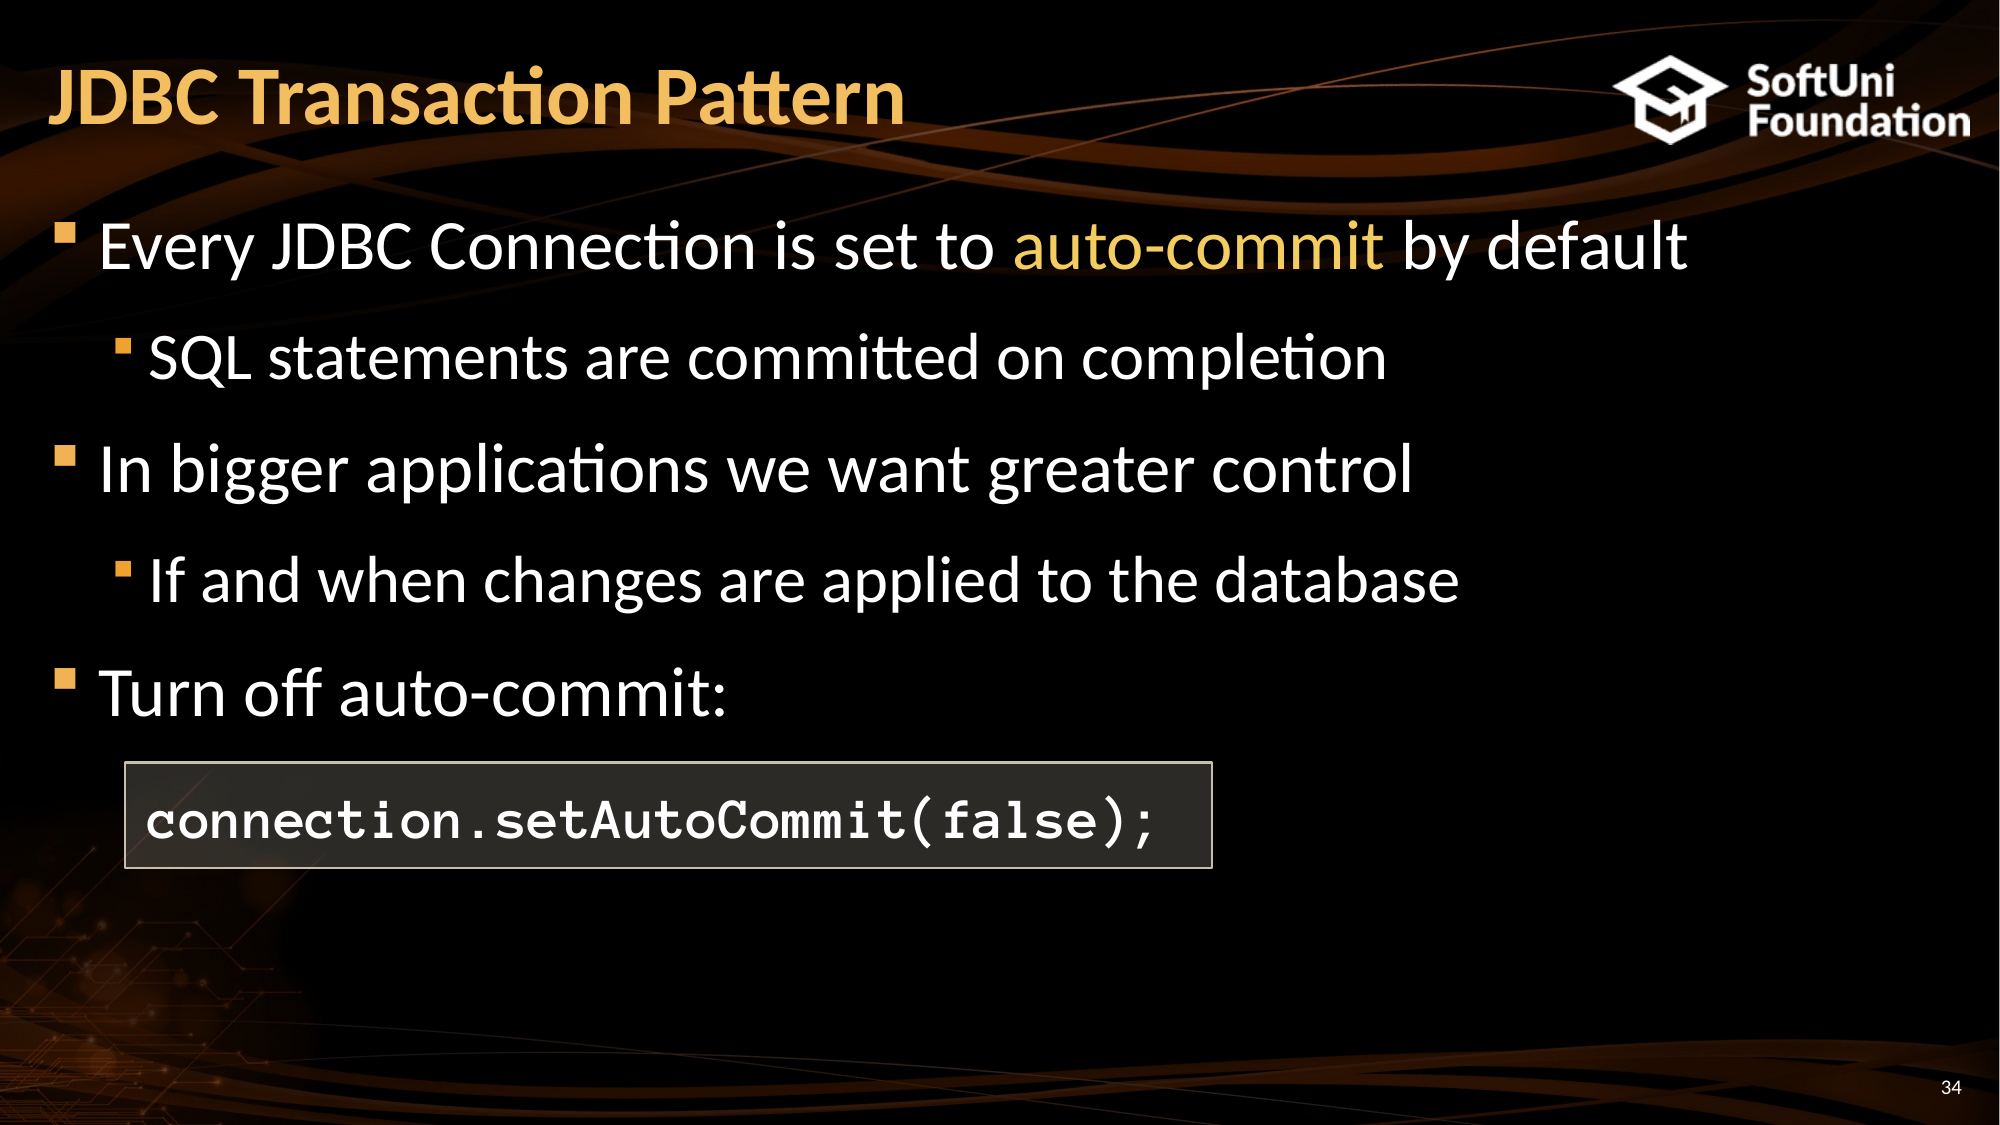

# JDBC Transaction Pattern
Every JDBC Connection is set to auto-commit by default
SQL statements are committed on completion
In bigger applications we want greater control
If and when changes are applied to the database
Turn off auto-commit:

connection.setAutoCommit(false);
34